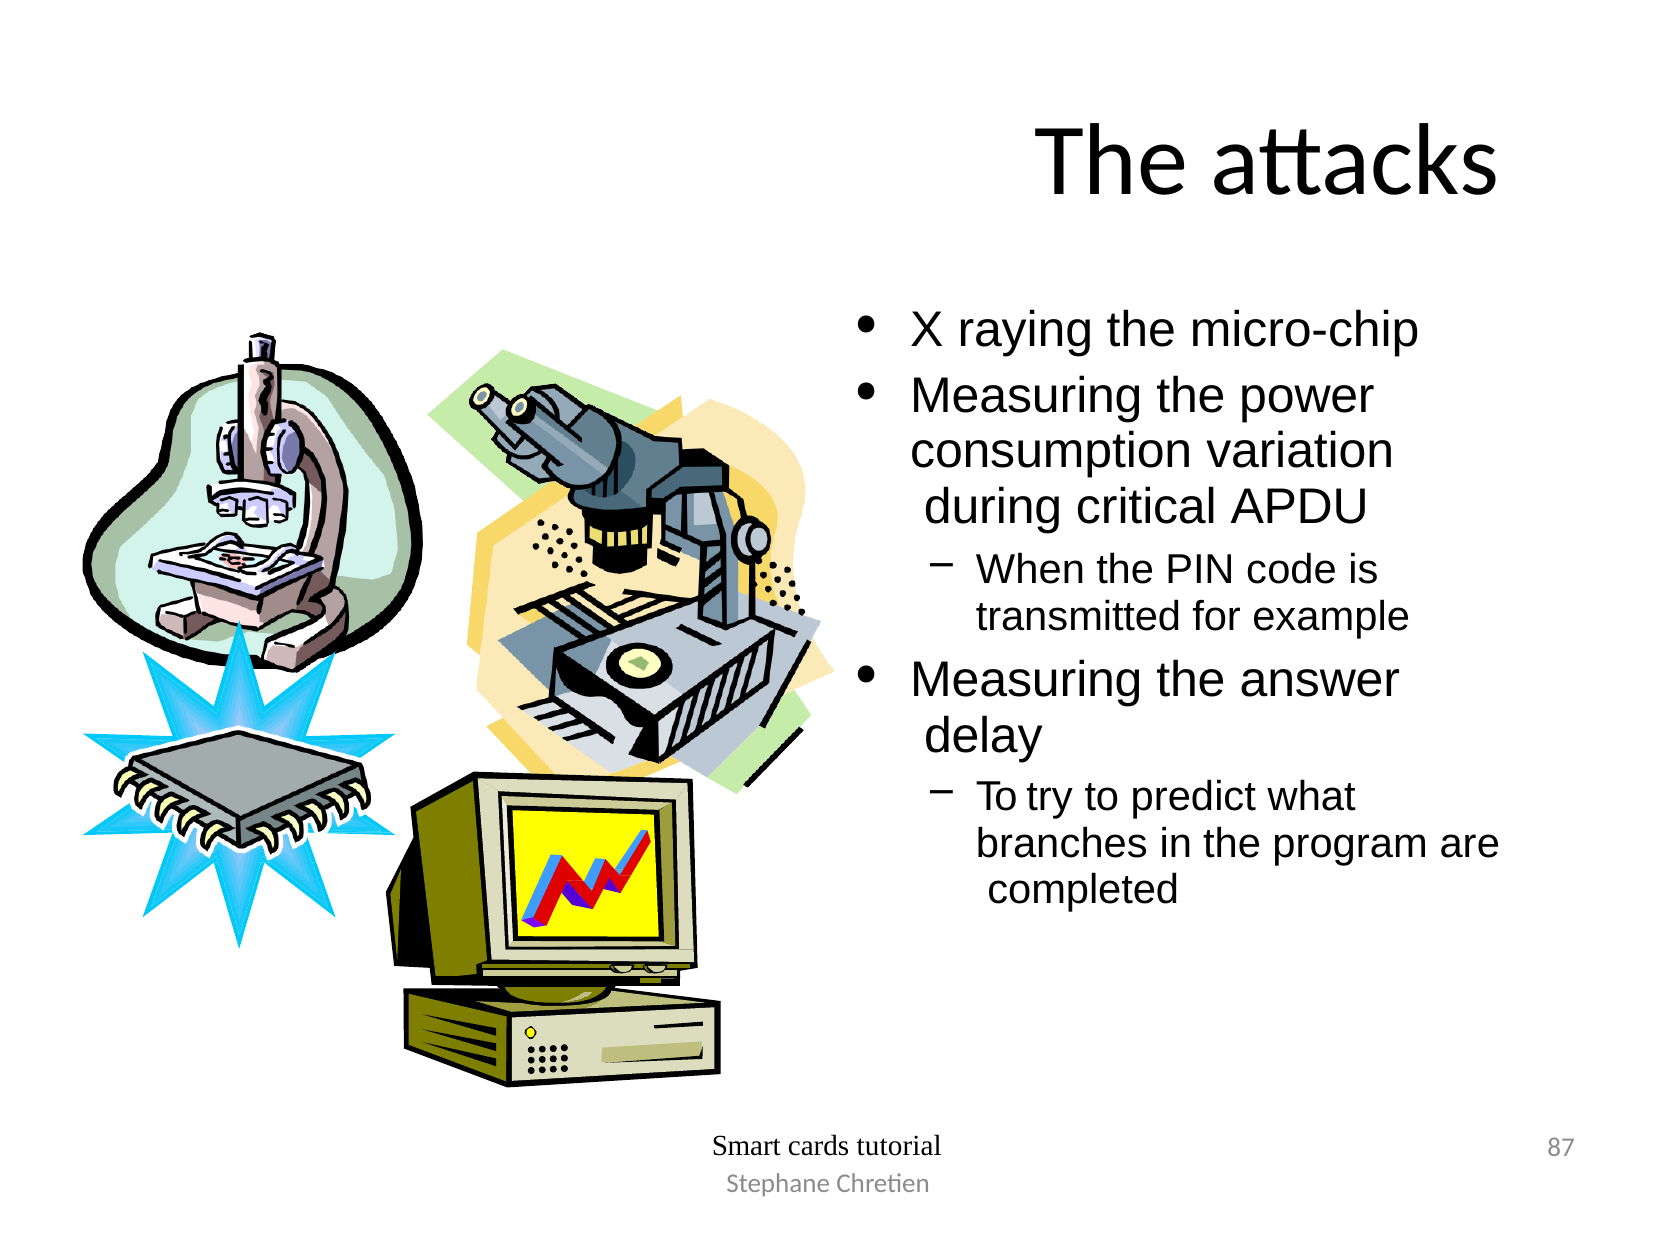

# The attacks
X raying the micro-chip
Measuring the power  consumption variation  during critical APDU
When the PIN code is  transmitted for example
Measuring the answer  delay
To try to predict what  branches in the program are  completed

87
Smart cards tutorial
Stephane Chretien